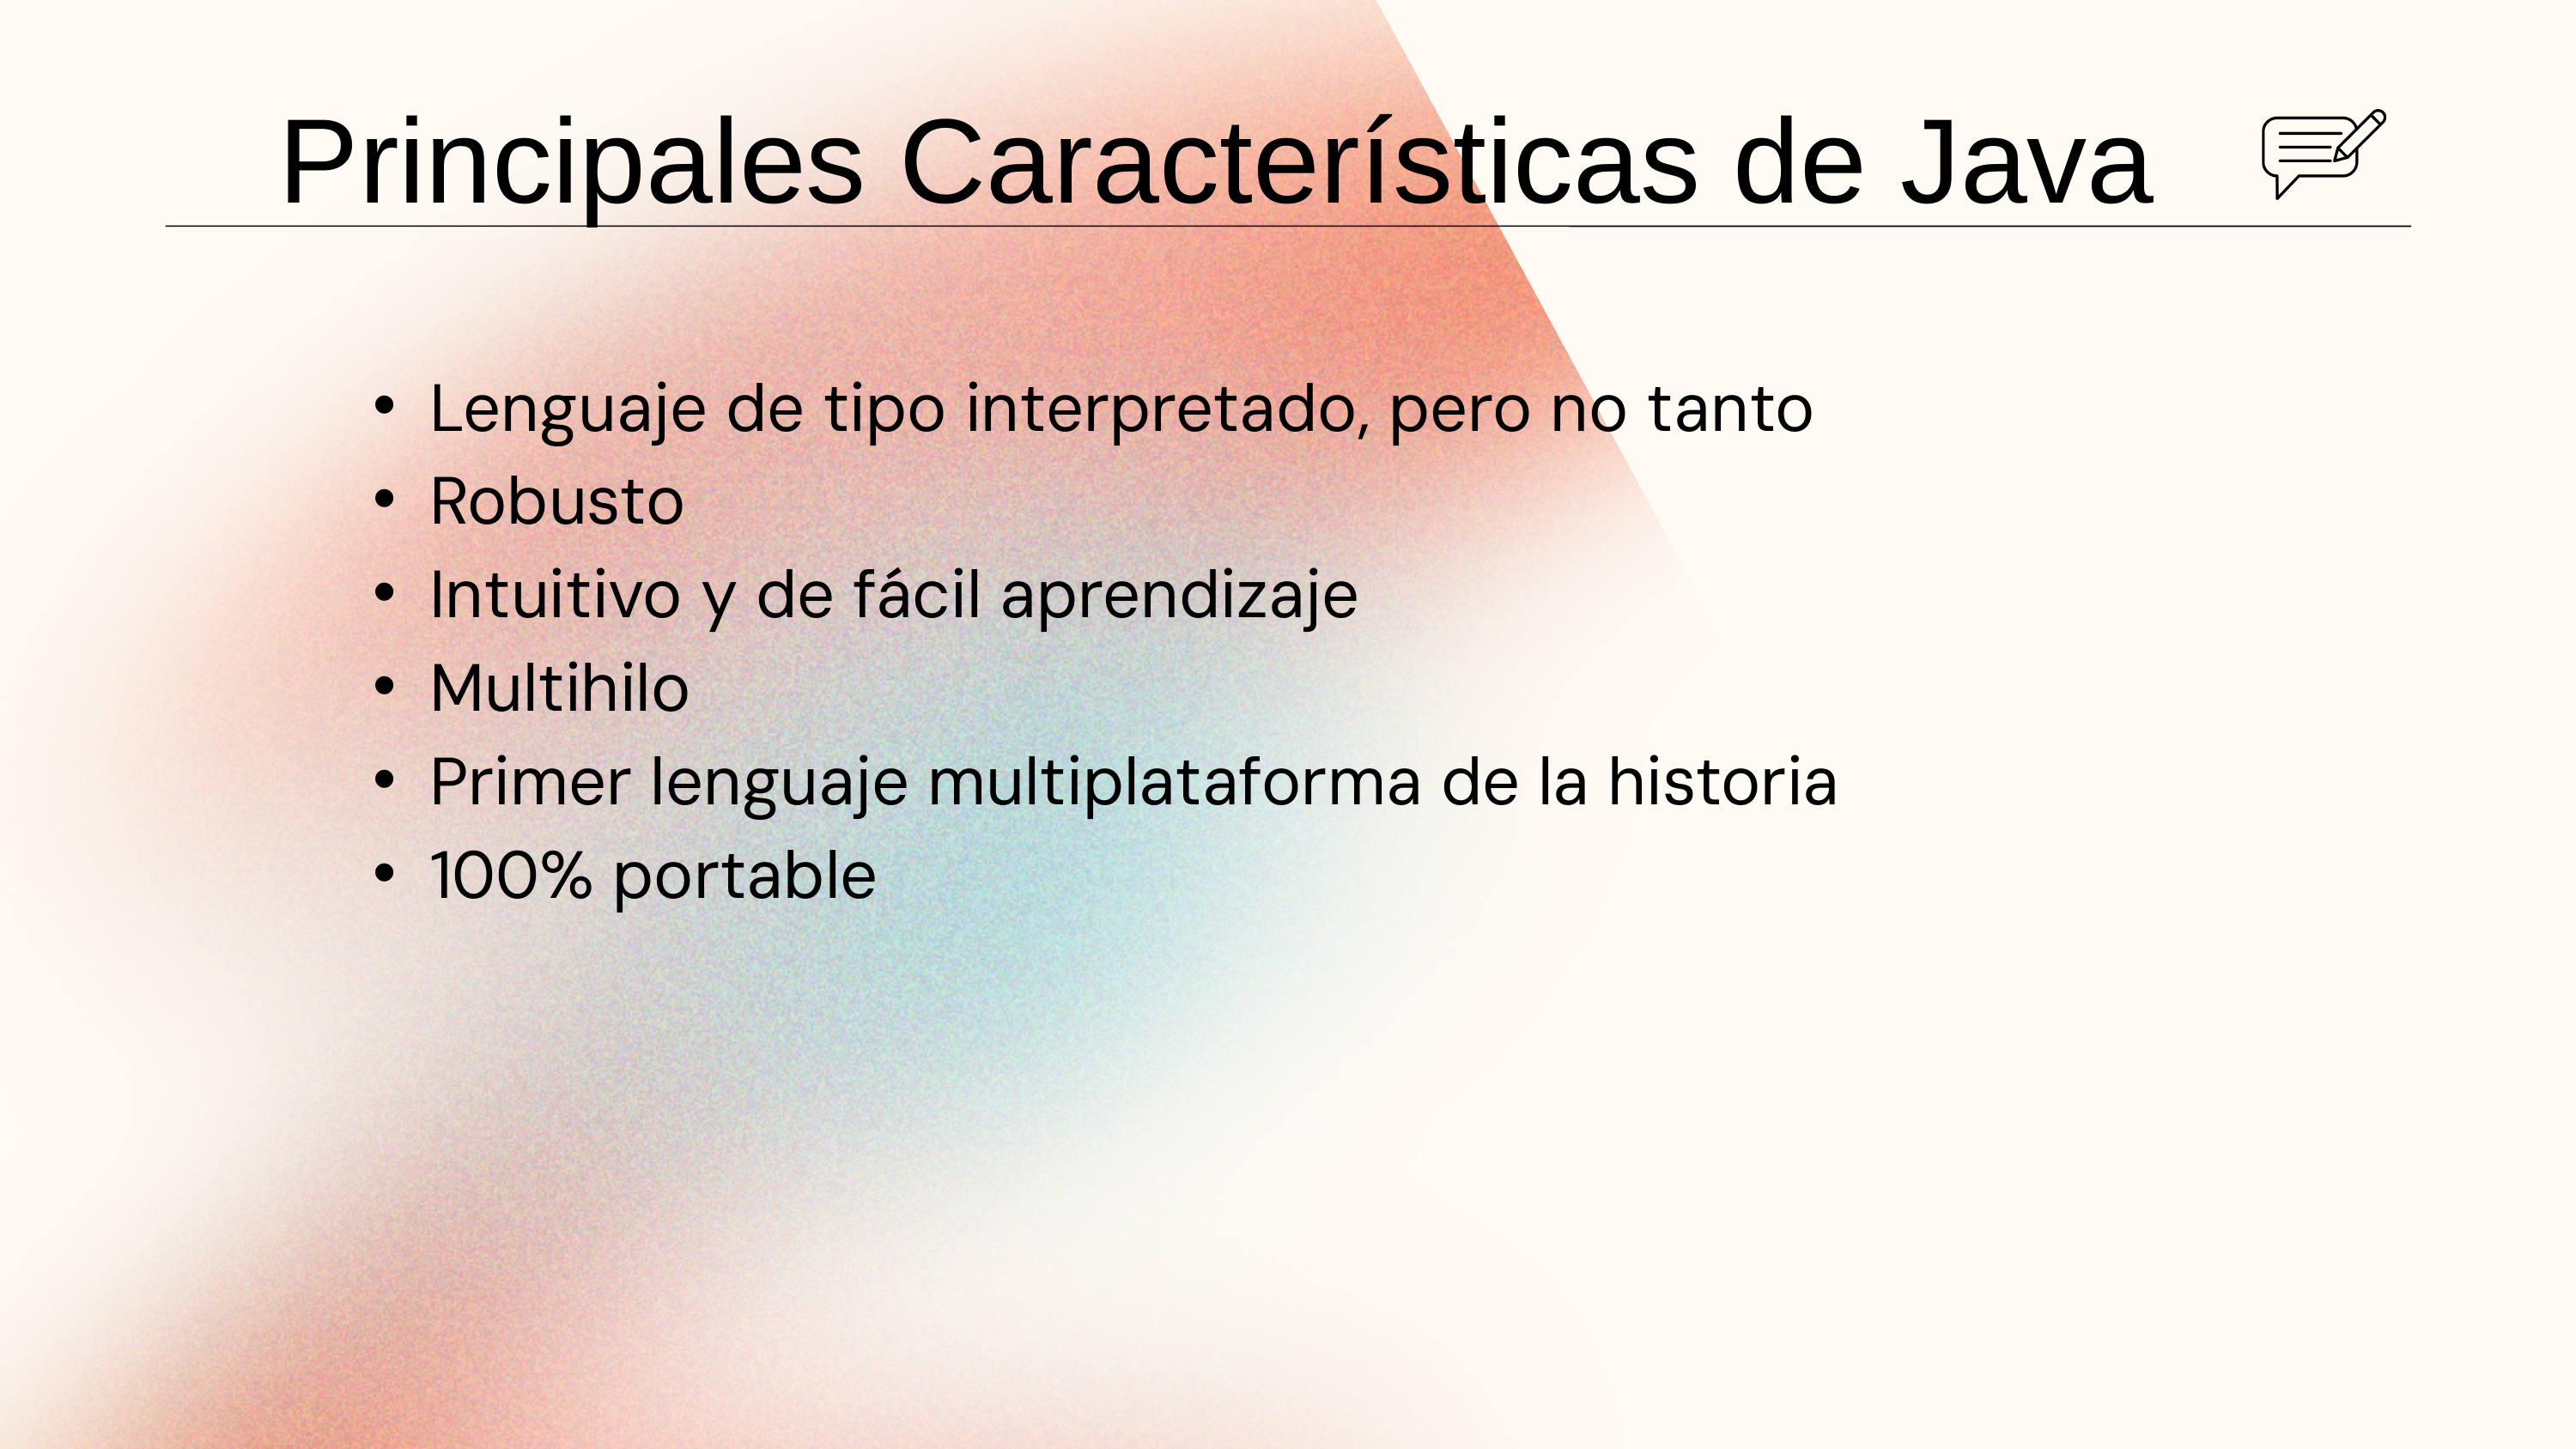

Principales Características de Java

Lenguaje de tipo interpretado, pero no tanto
Robusto
Intuitivo y de fácil aprendizaje
Multihilo
Primer lenguaje multiplataforma de la historia
100% portable